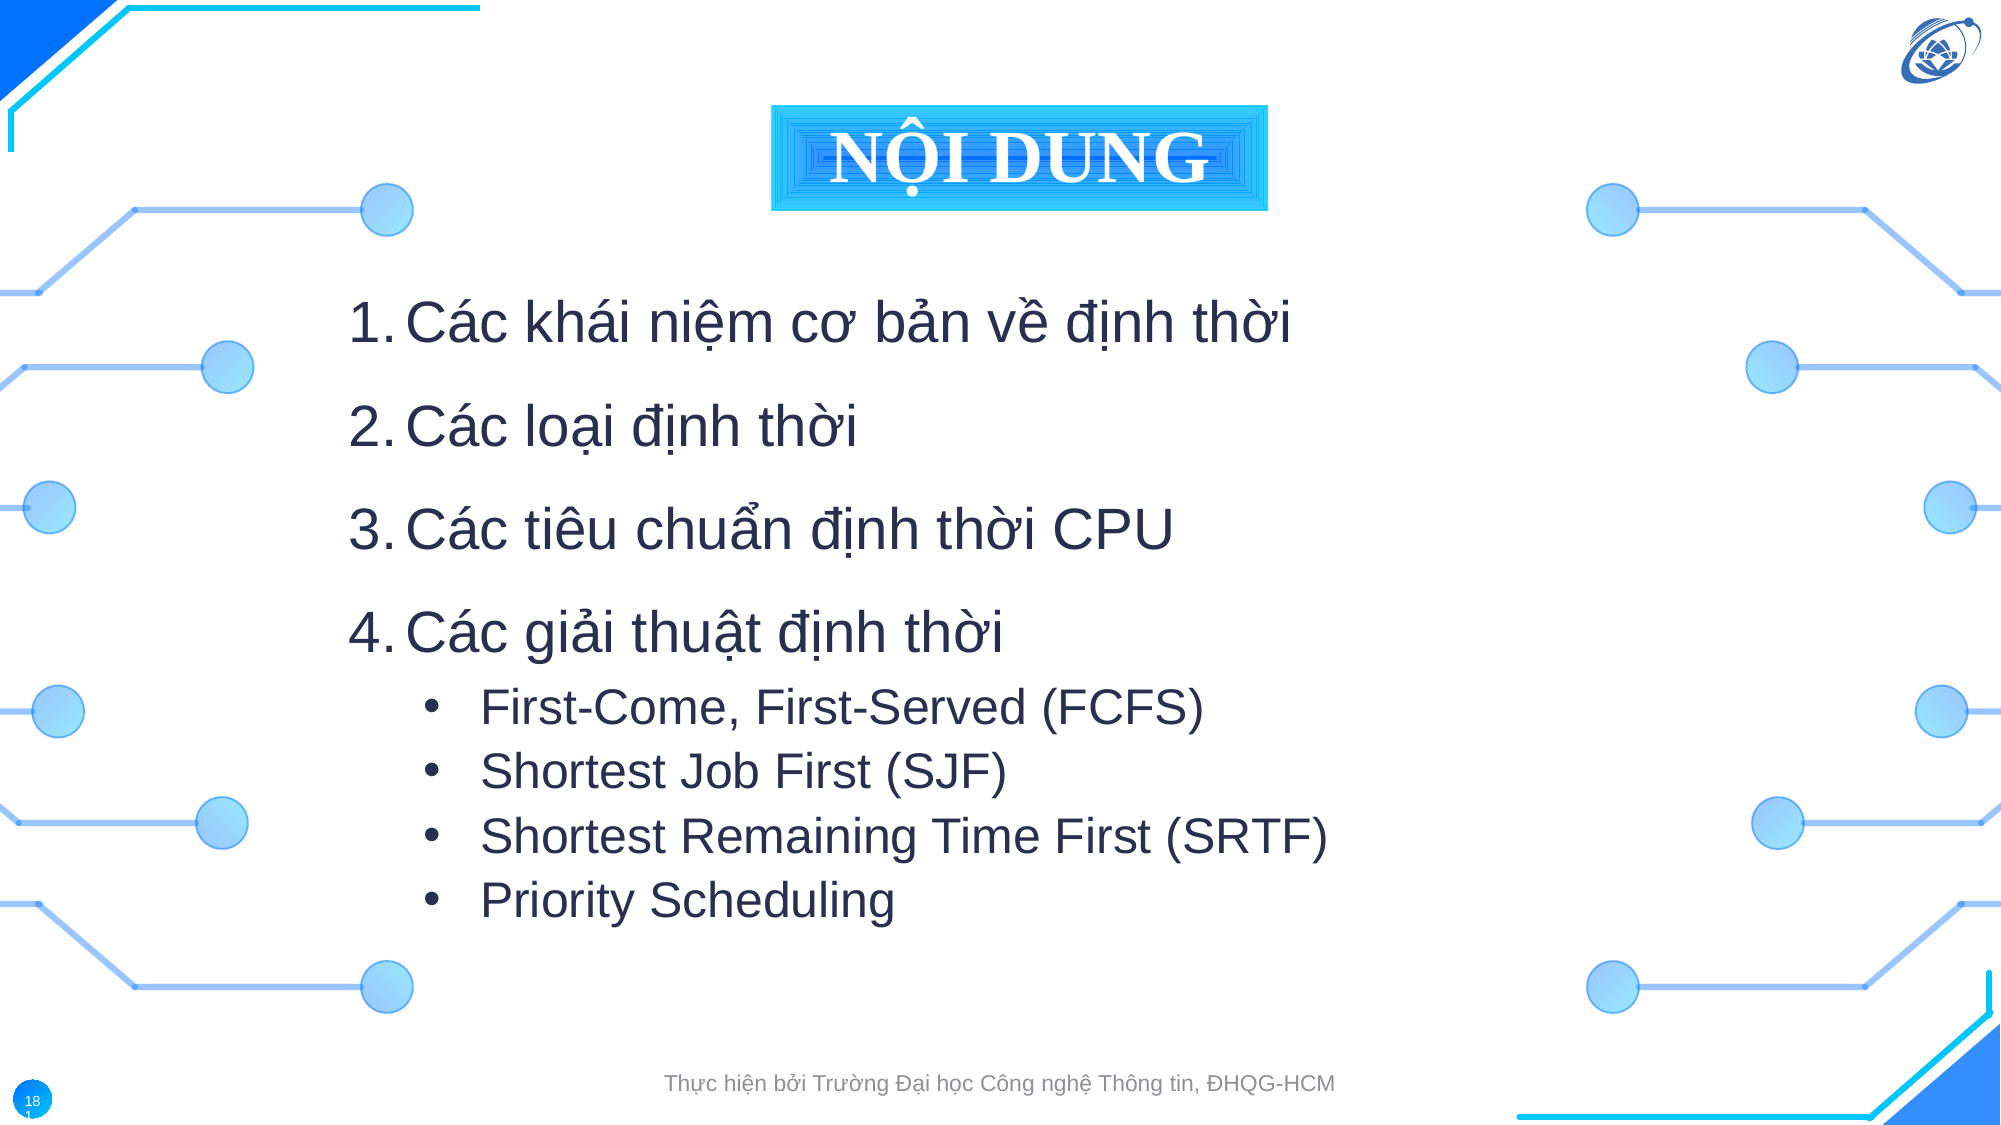

NỘI DUNG
Các khái niệm cơ bản về định thời
Các loại định thời
Các tiêu chuẩn định thời CPU
Các giải thuật định thời
First-Come, First-Served (FCFS)
Shortest Job First (SJF)
Shortest Remaining Time First (SRTF)
Priority Scheduling
Thực hiện bởi Trường Đại học Công nghệ Thông tin, ĐHQG-HCM
181